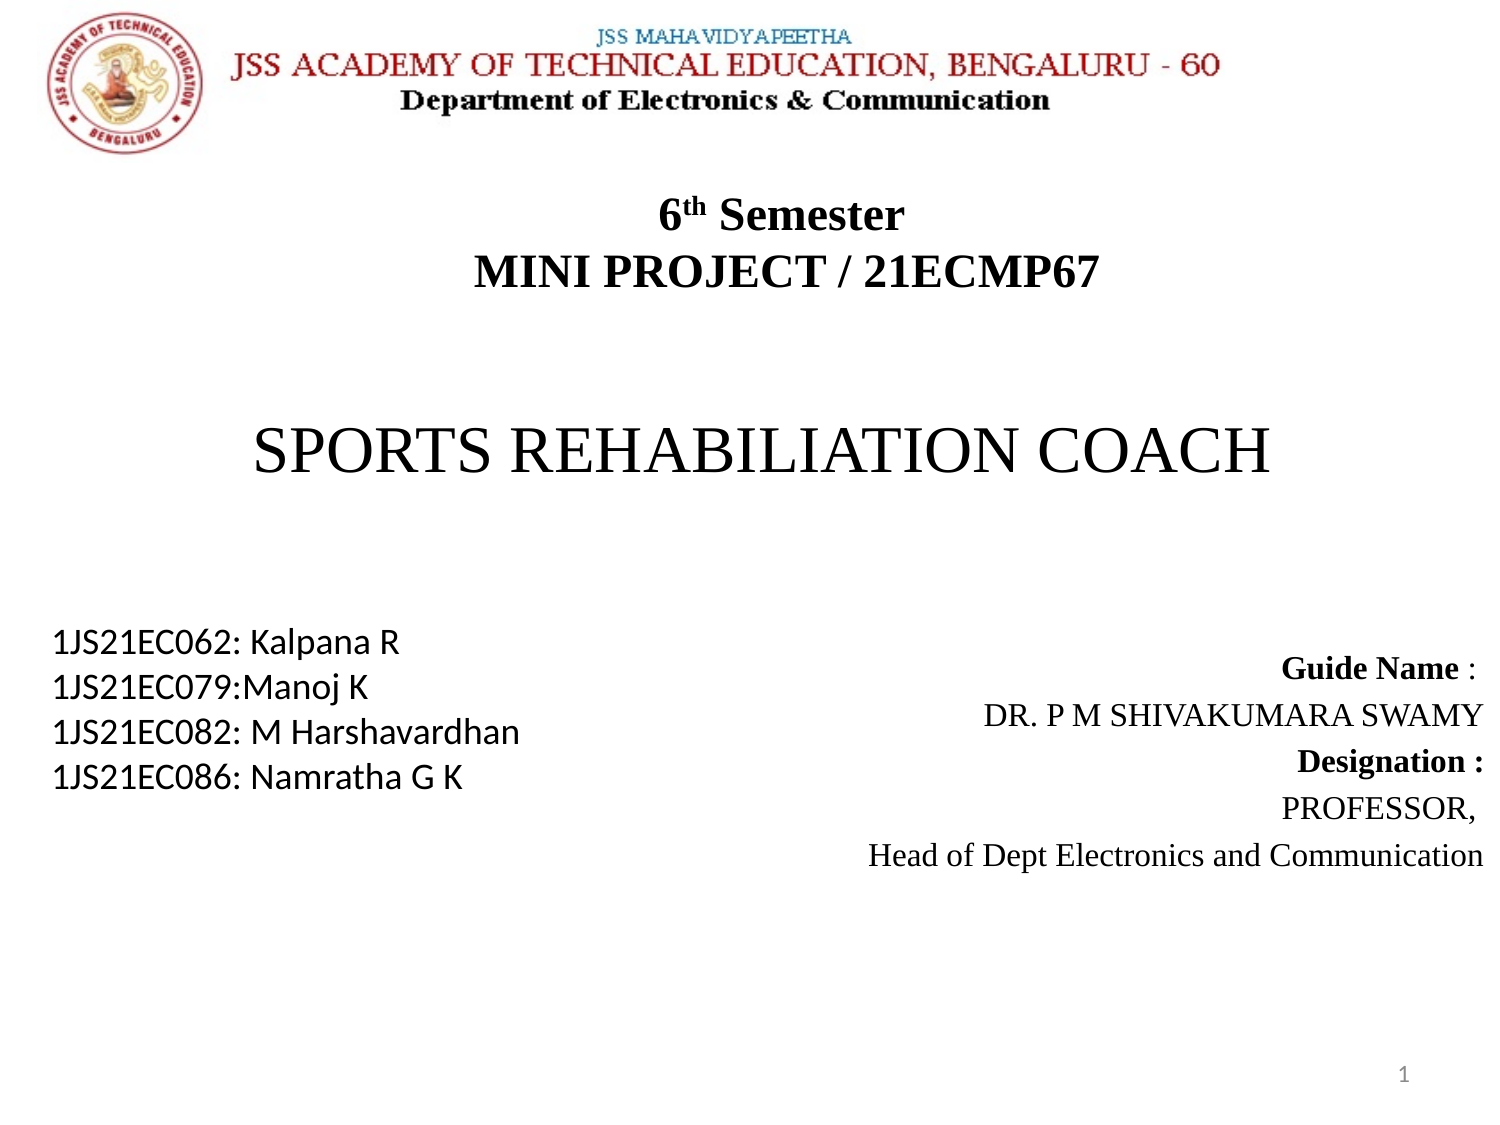

6th Semester
MINI PROJECT / 21ECMP67
# SPORTS REHABILIATION COACH
1JS21EC062: Kalpana R
1JS21EC079:Manoj K
1JS21EC082: M Harshavardhan
1JS21EC086: Namratha G K
Guide Name :
DR. P M SHIVAKUMARA SWAMY
Designation :
 PROFESSOR,
 Head of Dept Electronics and Communication
1